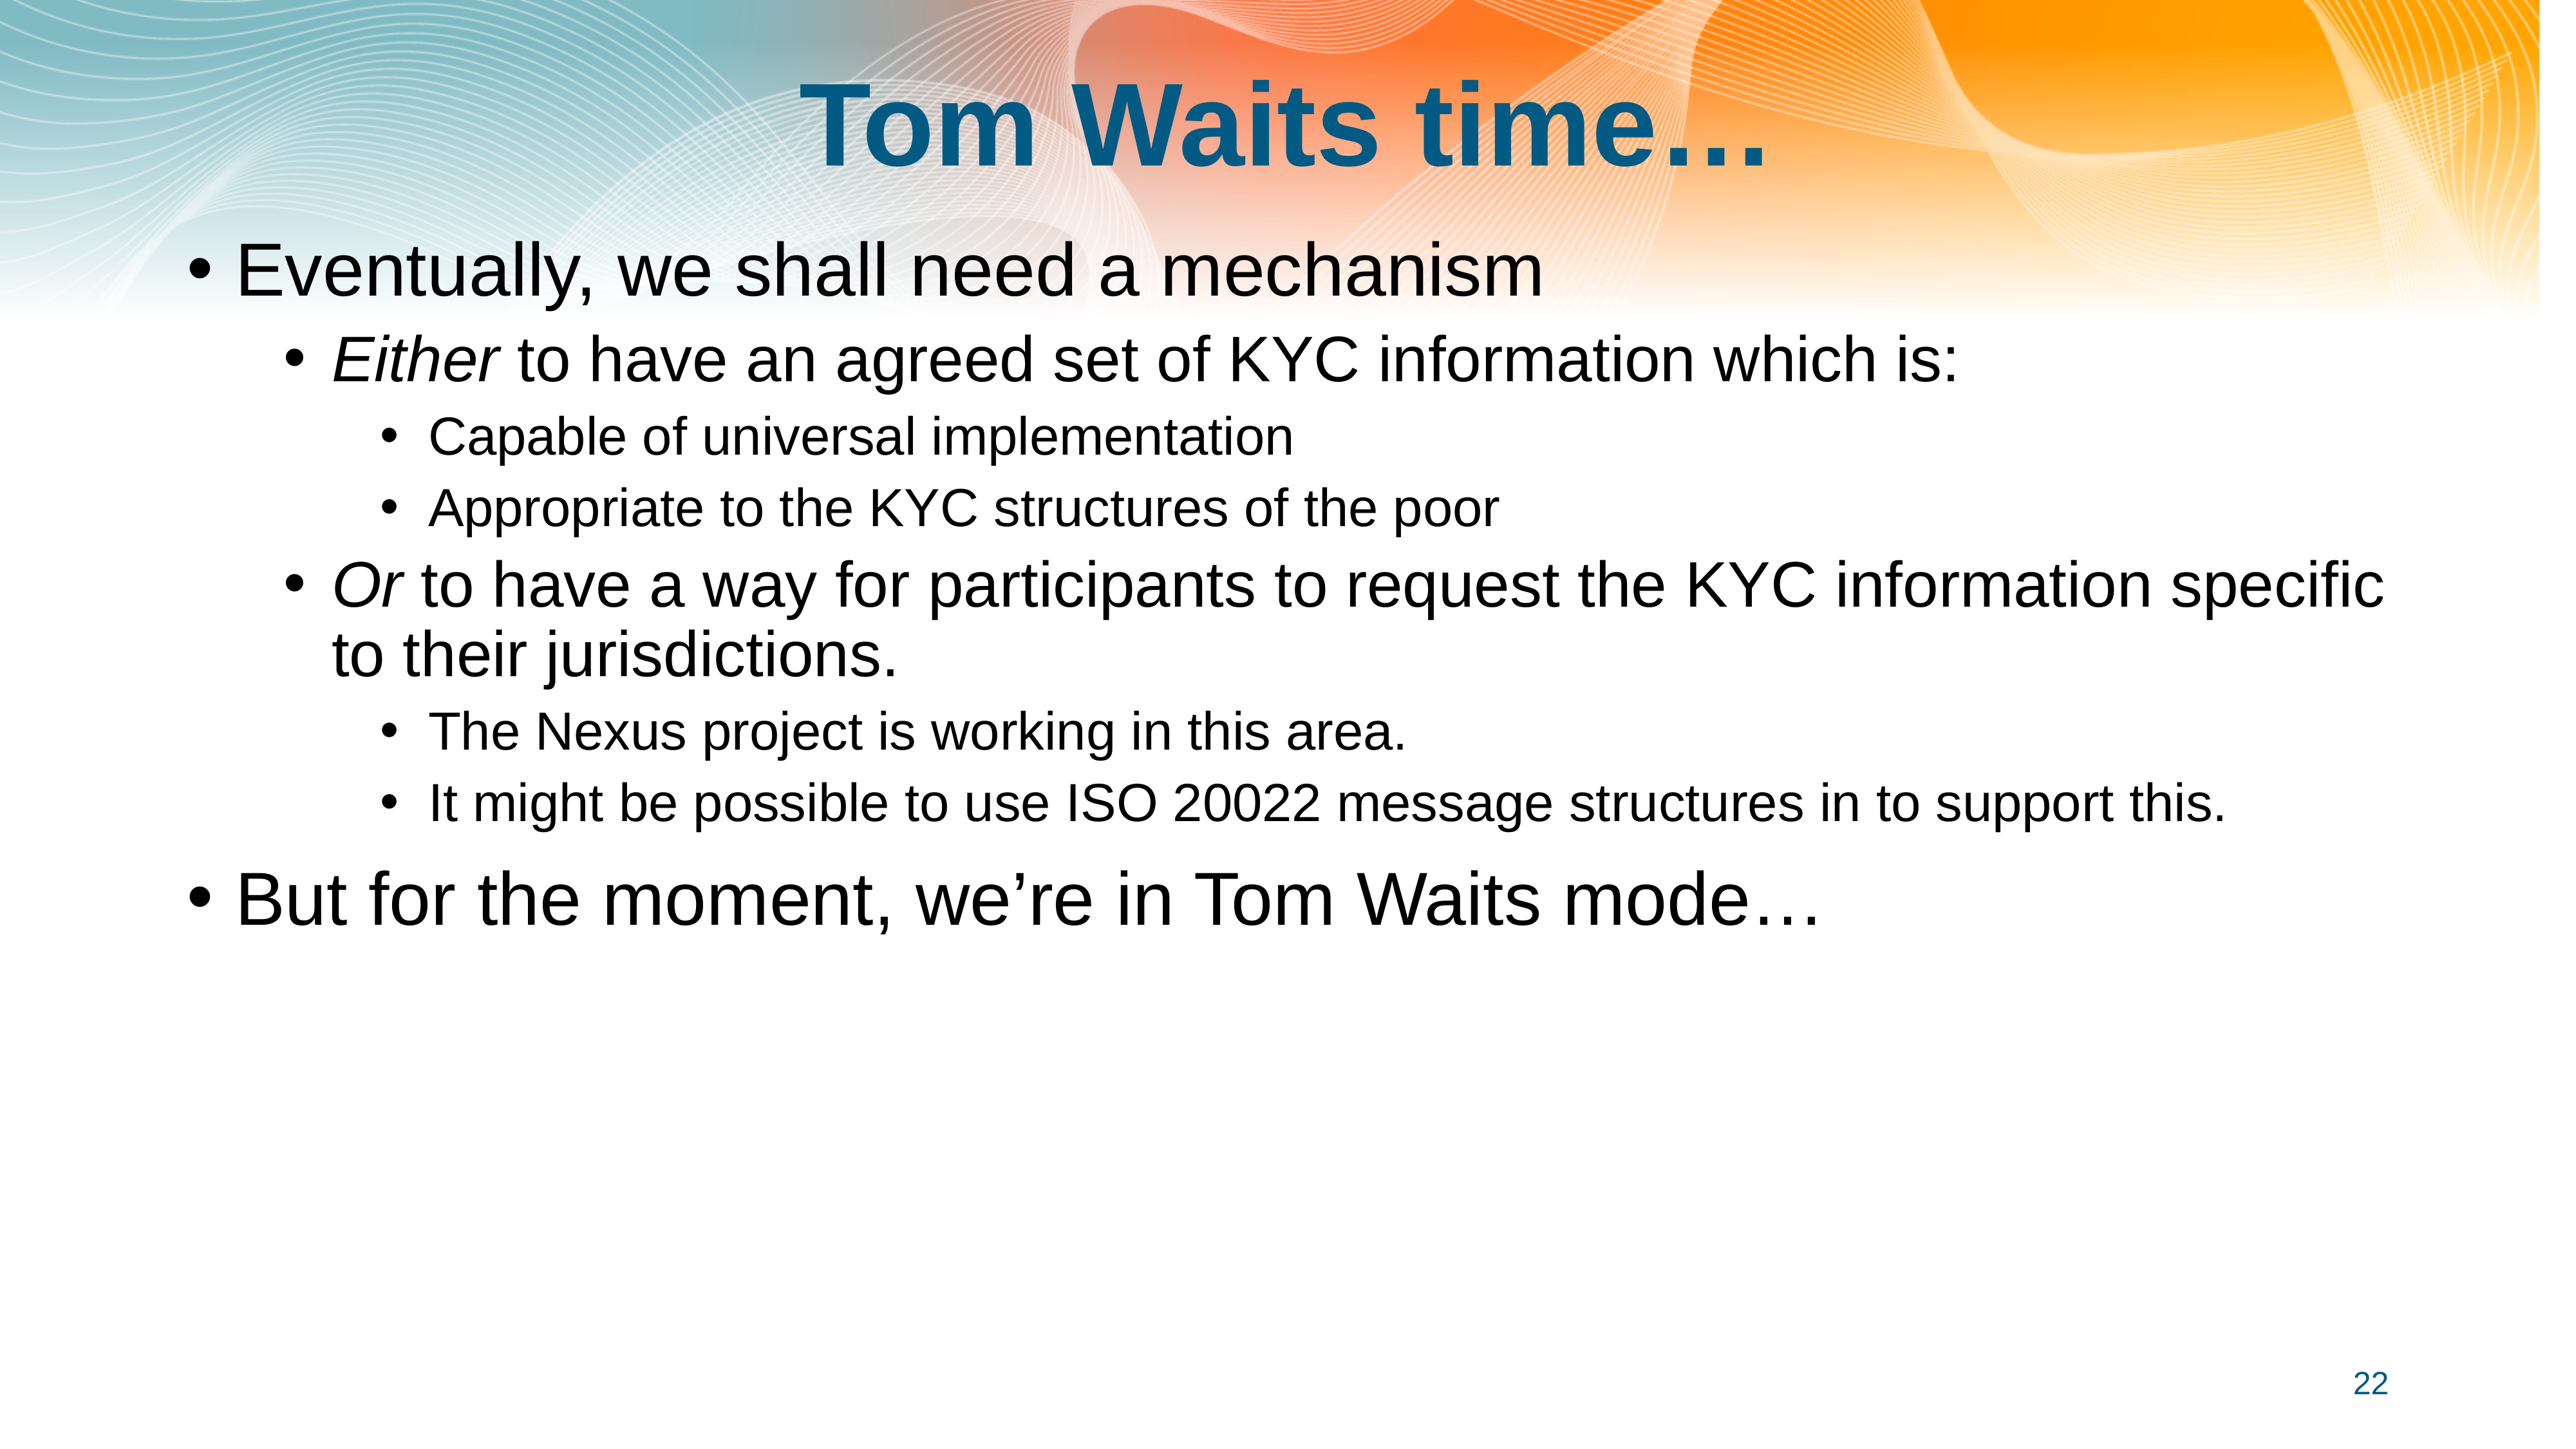

# Tom Waits time…
Eventually, we shall need a mechanism
Either to have an agreed set of KYC information which is:
Capable of universal implementation
Appropriate to the KYC structures of the poor
Or to have a way for participants to request the KYC information specific to their jurisdictions.
The Nexus project is working in this area.
It might be possible to use ISO 20022 message structures in to support this.
But for the moment, we’re in Tom Waits mode…

22